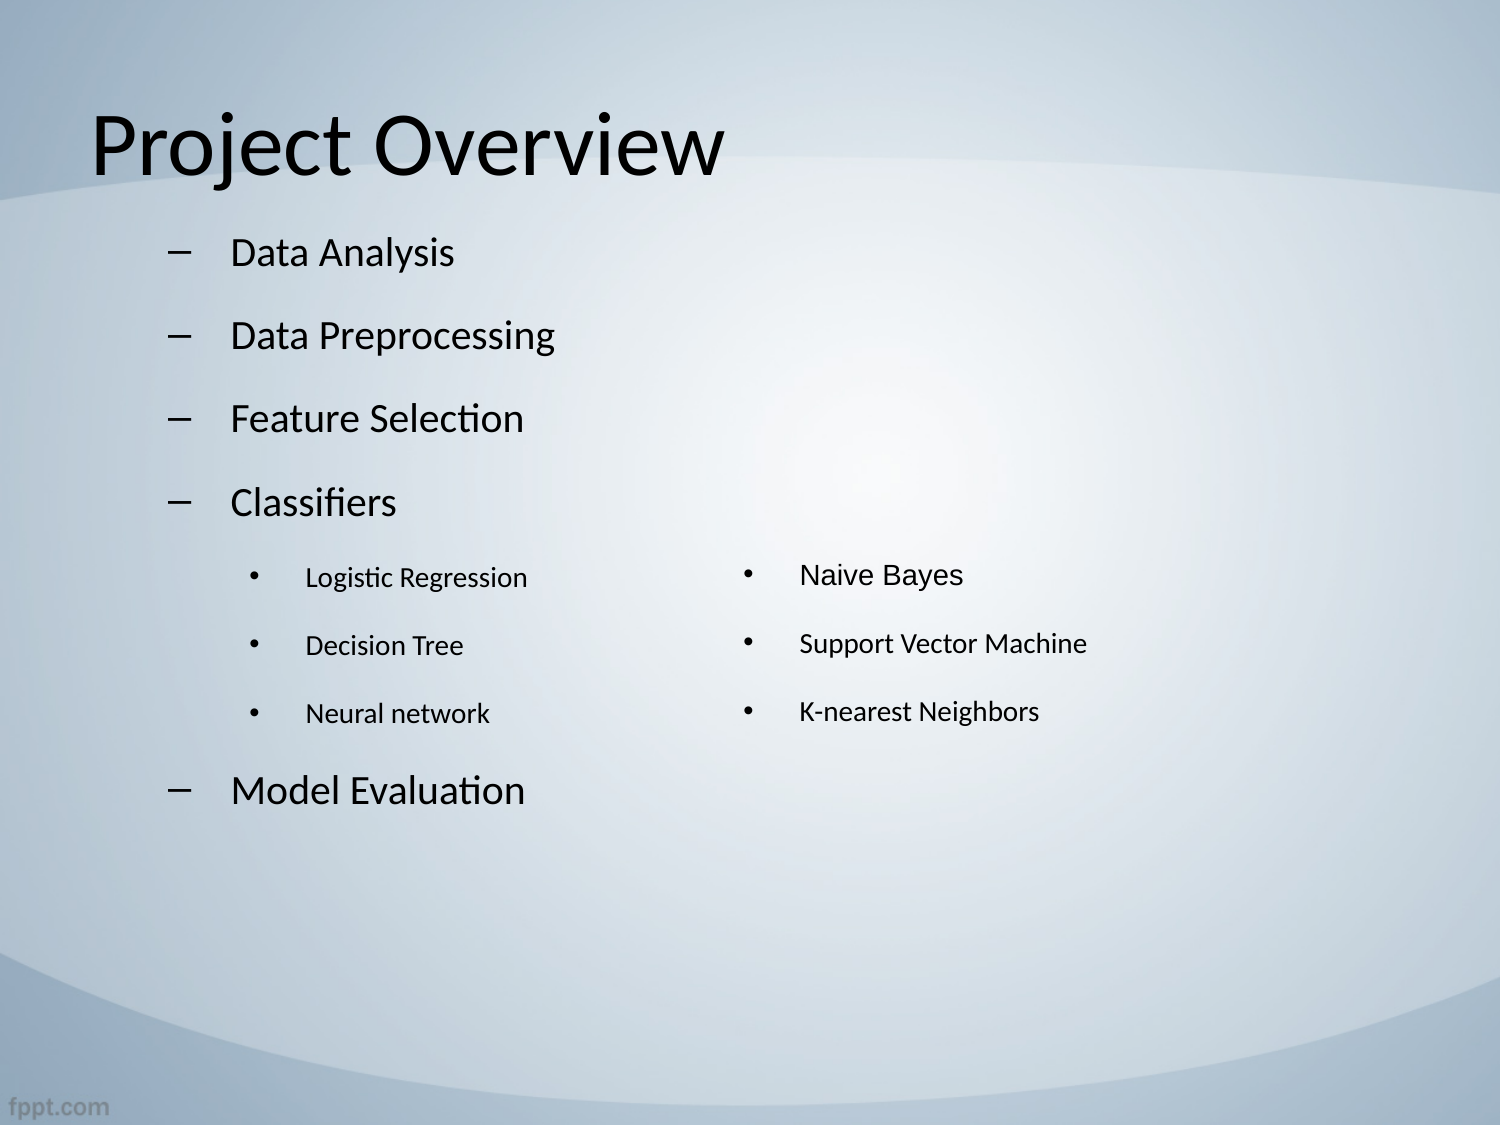

# Project Overview
Data Analysis
Data Preprocessing
Feature Selection
Classifiers
Logistic Regression
Decision Tree
Neural network
Model Evaluation
Naive Bayes
Support Vector Machine
K-nearest Neighbors